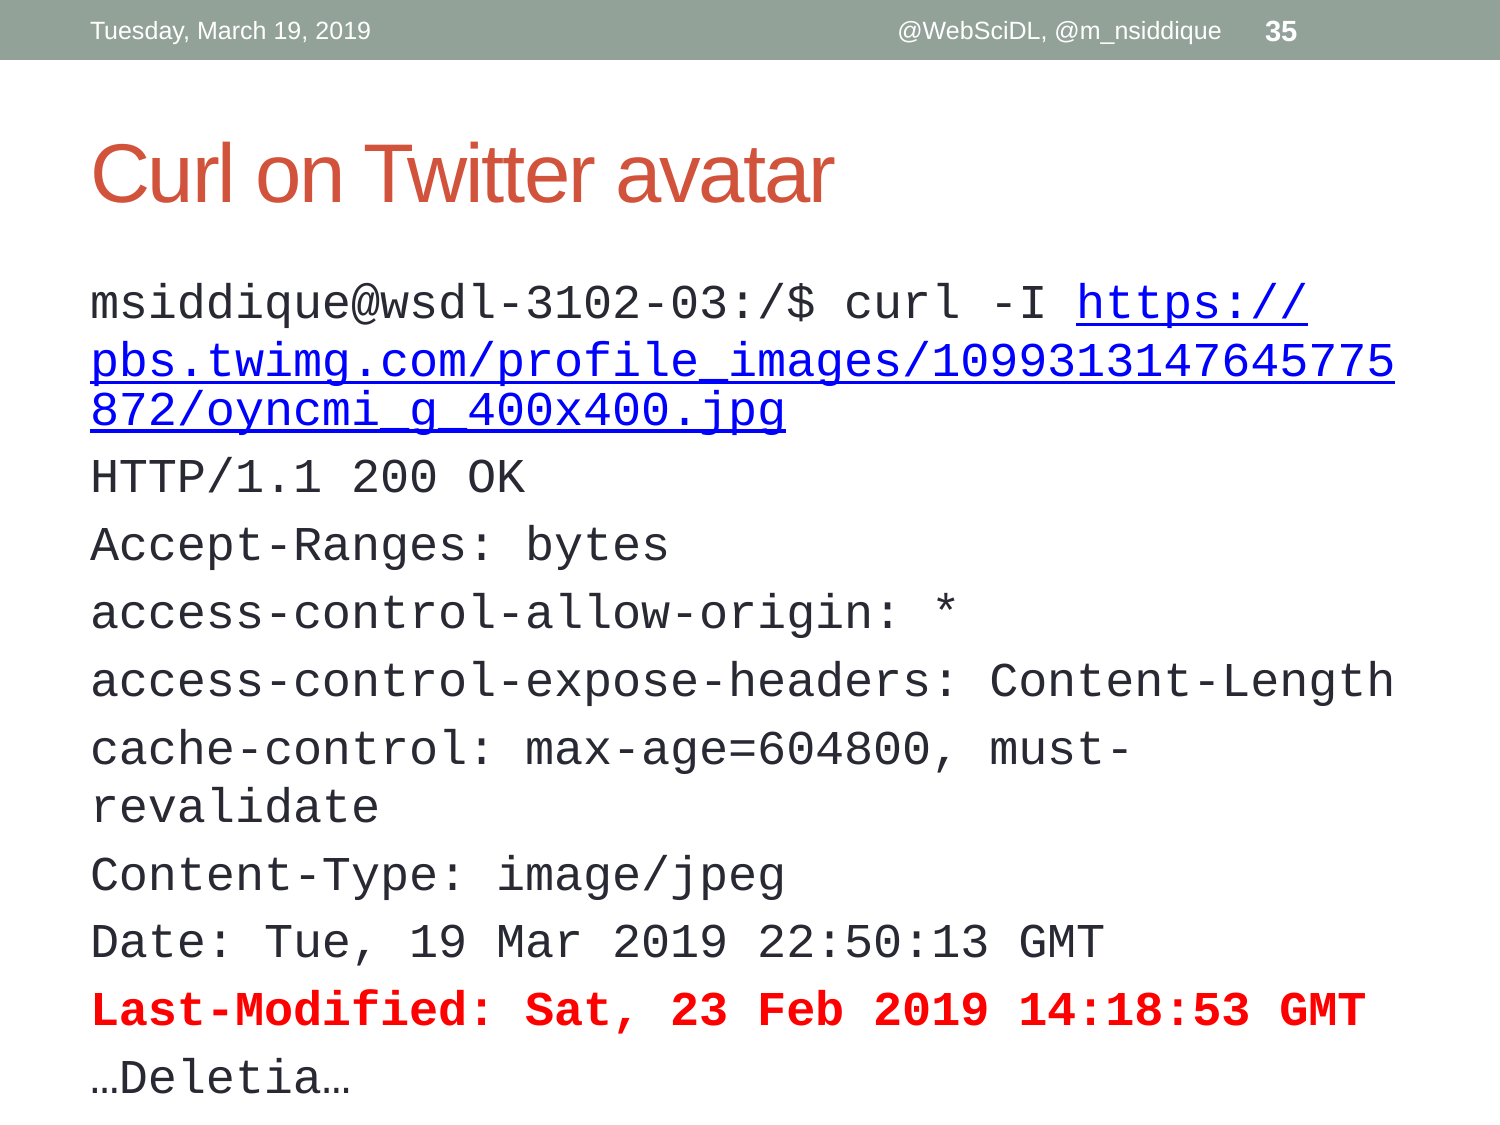

Tuesday, March 19, 2019
@WebSciDL, @m_nsiddique
35
# Curl on Twitter avatar
msiddique@wsdl-3102-03:/$ curl -I https://pbs.twimg.com/profile_images/1099313147645775872/oyncmi_g_400x400.jpg
HTTP/1.1 200 OK
Accept-Ranges: bytes
access-control-allow-origin: *
access-control-expose-headers: Content-Length
cache-control: max-age=604800, must-revalidate
Content-Type: image/jpeg
Date: Tue, 19 Mar 2019 22:50:13 GMT
Last-Modified: Sat, 23 Feb 2019 14:18:53 GMT
…Deletia…